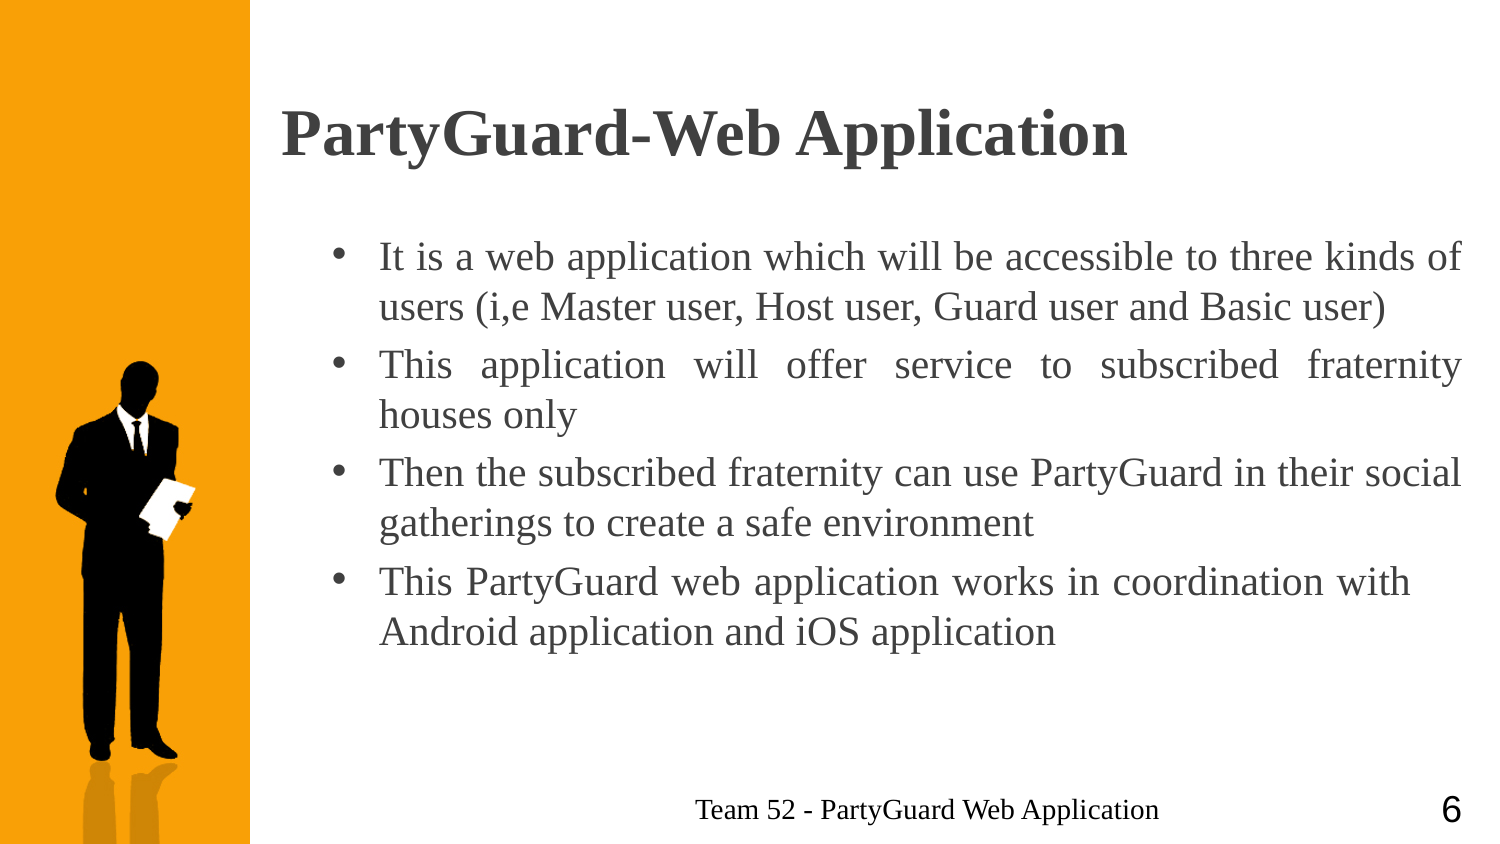

# PartyGuard-Web Application
It is a web application which will be accessible to three kinds of users (i,e Master user, Host user, Guard user and Basic user)
This application will offer service to subscribed fraternity houses only
Then the subscribed fraternity can use PartyGuard in their social gatherings to create a safe environment
This PartyGuard web application works in coordination with     Android application and iOS application
6
Team 52 - PartyGuard Web Application